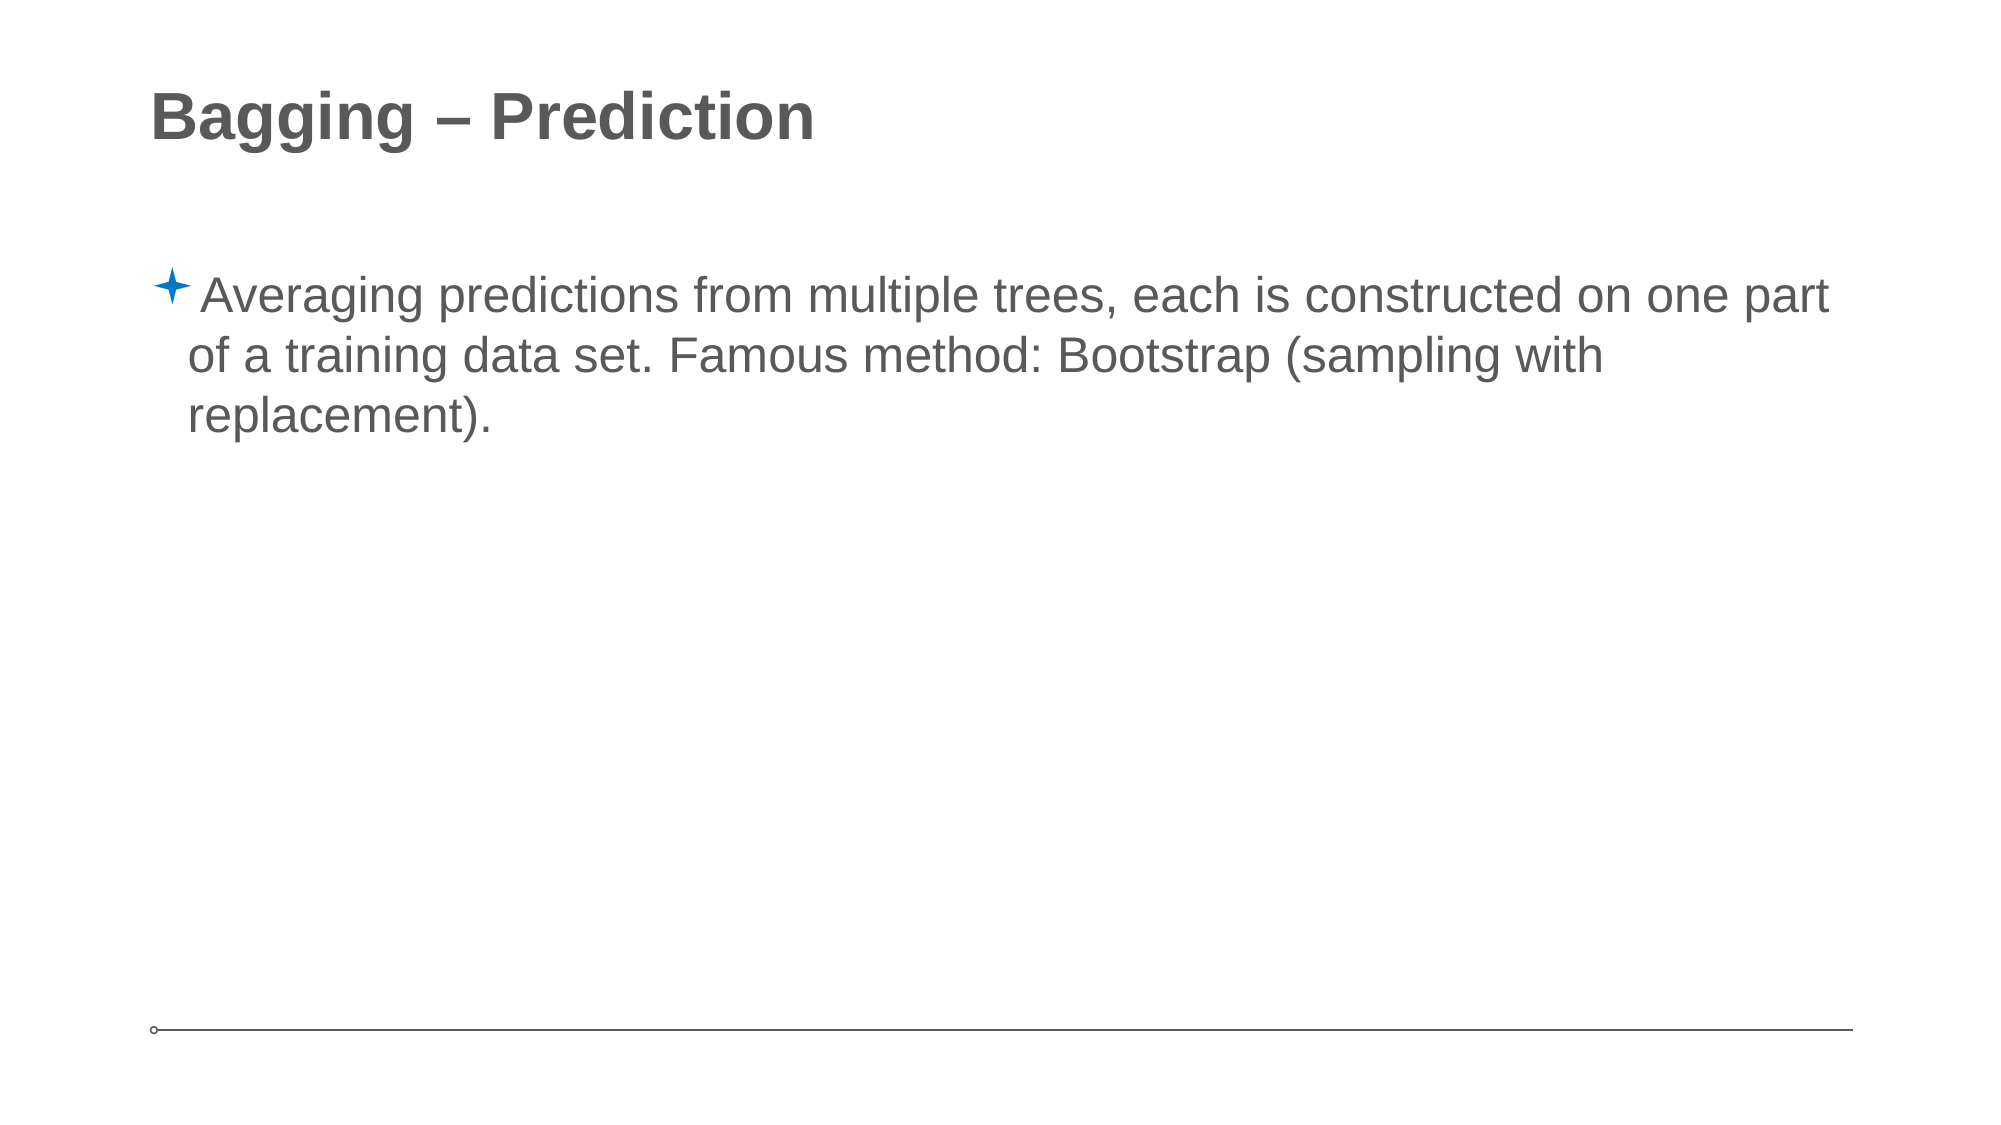

# Bagging – Prediction
Averaging predictions from multiple trees, each is constructed on one part of a training data set. Famous method: Bootstrap (sampling with replacement).
|  Micron Confidential

37
August 24, 2016